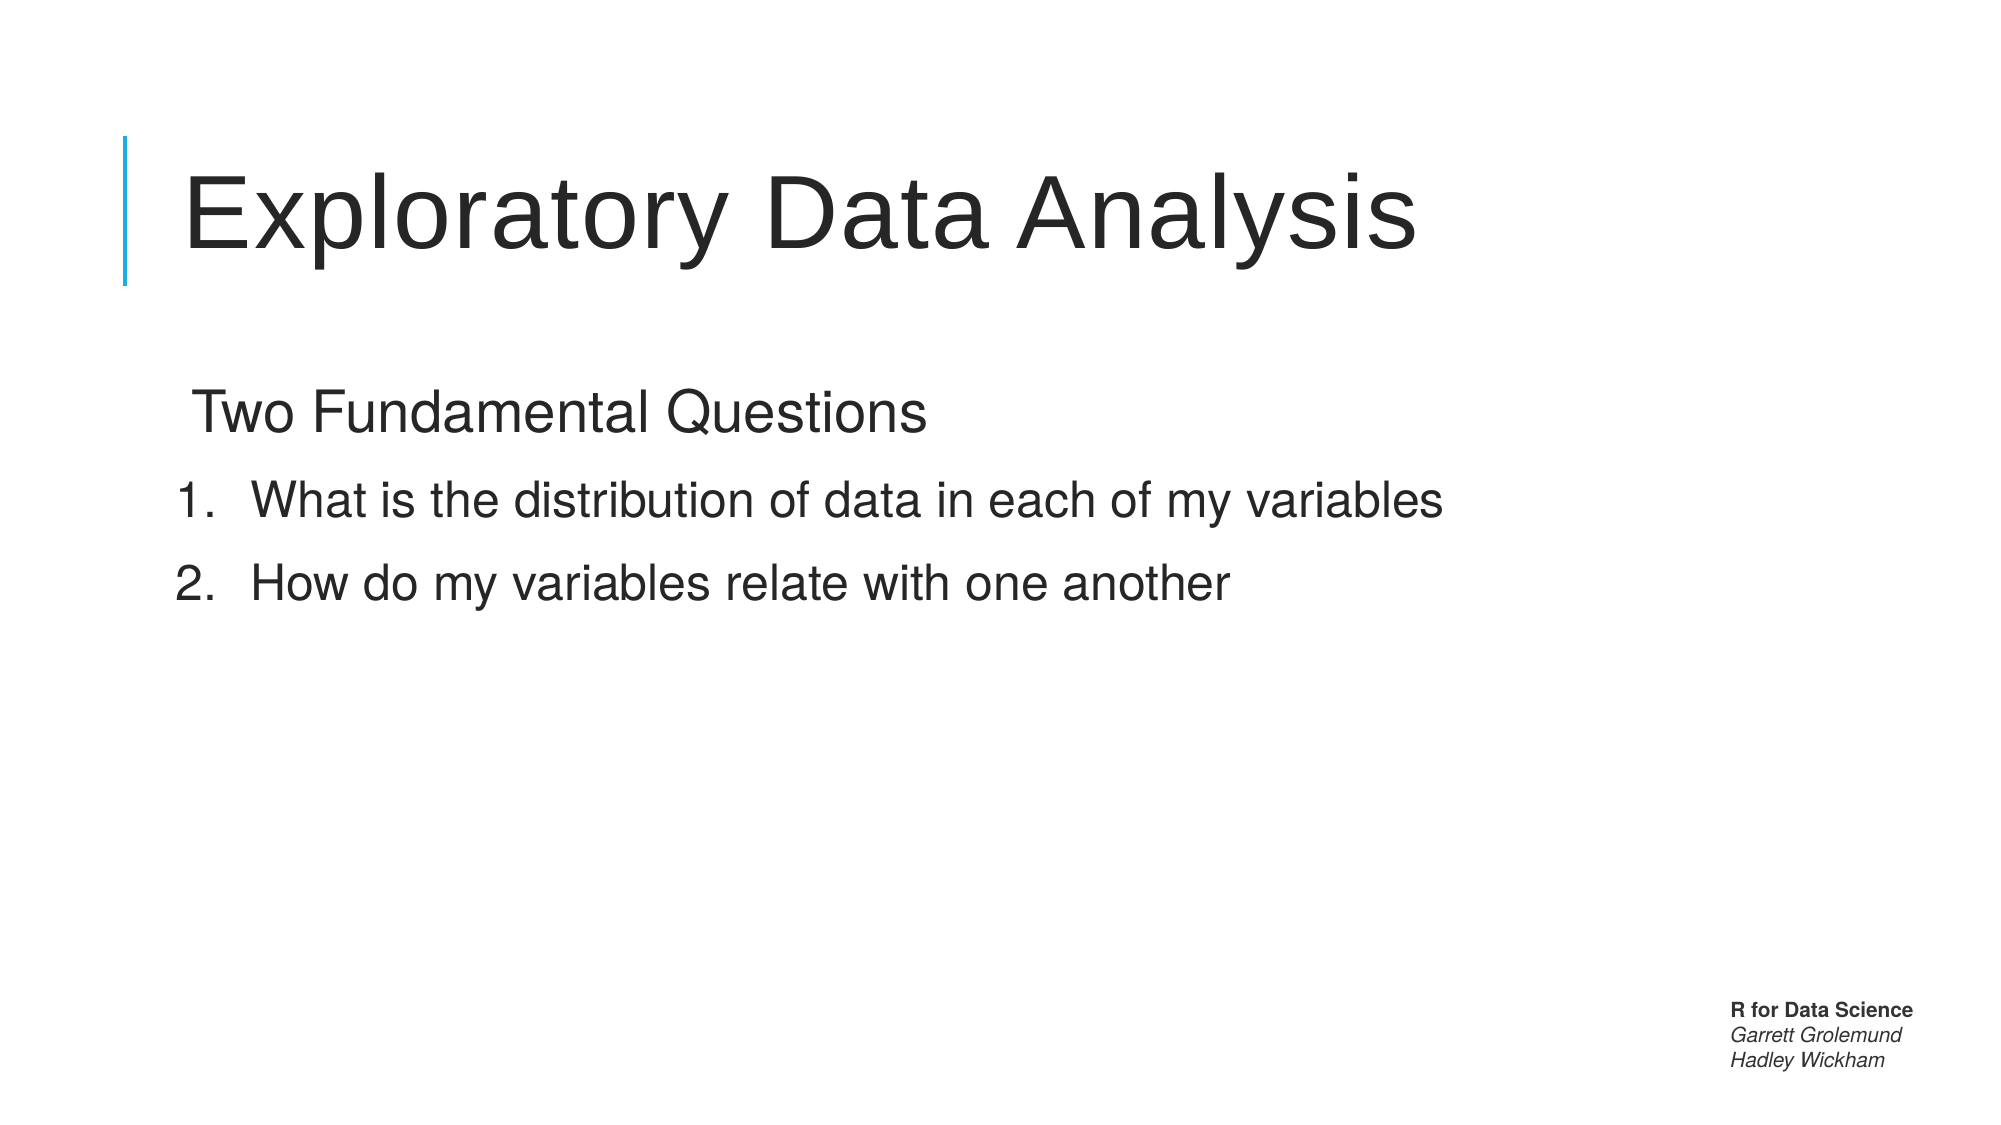

# Exploratory Data Analysis
Two Fundamental Questions
What is the distribution of data in each of my variables
How do my variables relate with one another

R for Data Science
Garrett Grolemund
Hadley Wickham